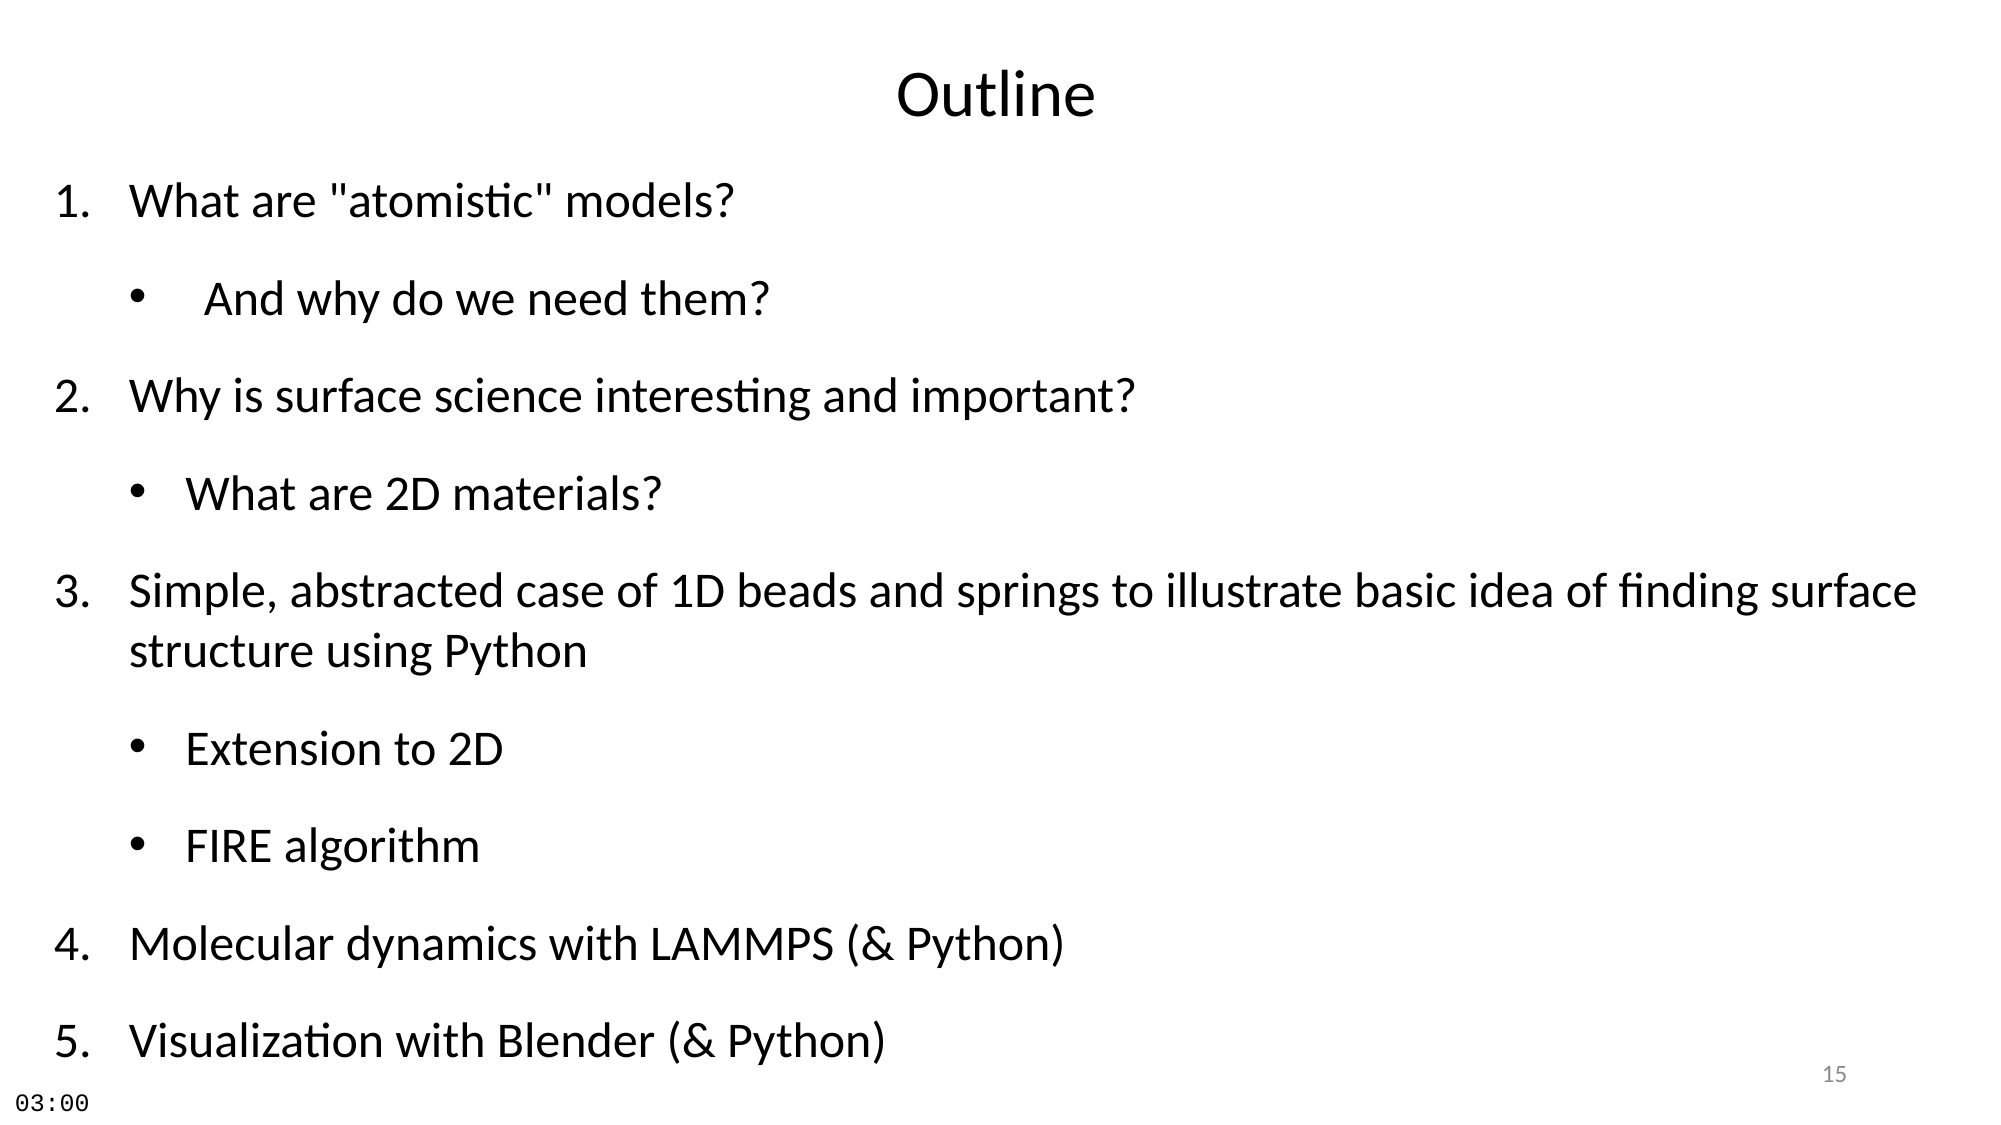

Outline
What are "atomistic" models?
And why do we need them?
Why is surface science interesting and important?
What are 2D materials?
Simple, abstracted case of 1D beads and springs to illustrate basic idea of finding surface structure using Python
Extension to 2D
FIRE algorithm
Molecular dynamics with LAMMPS (& Python)
Visualization with Blender (& Python)
15
03:00